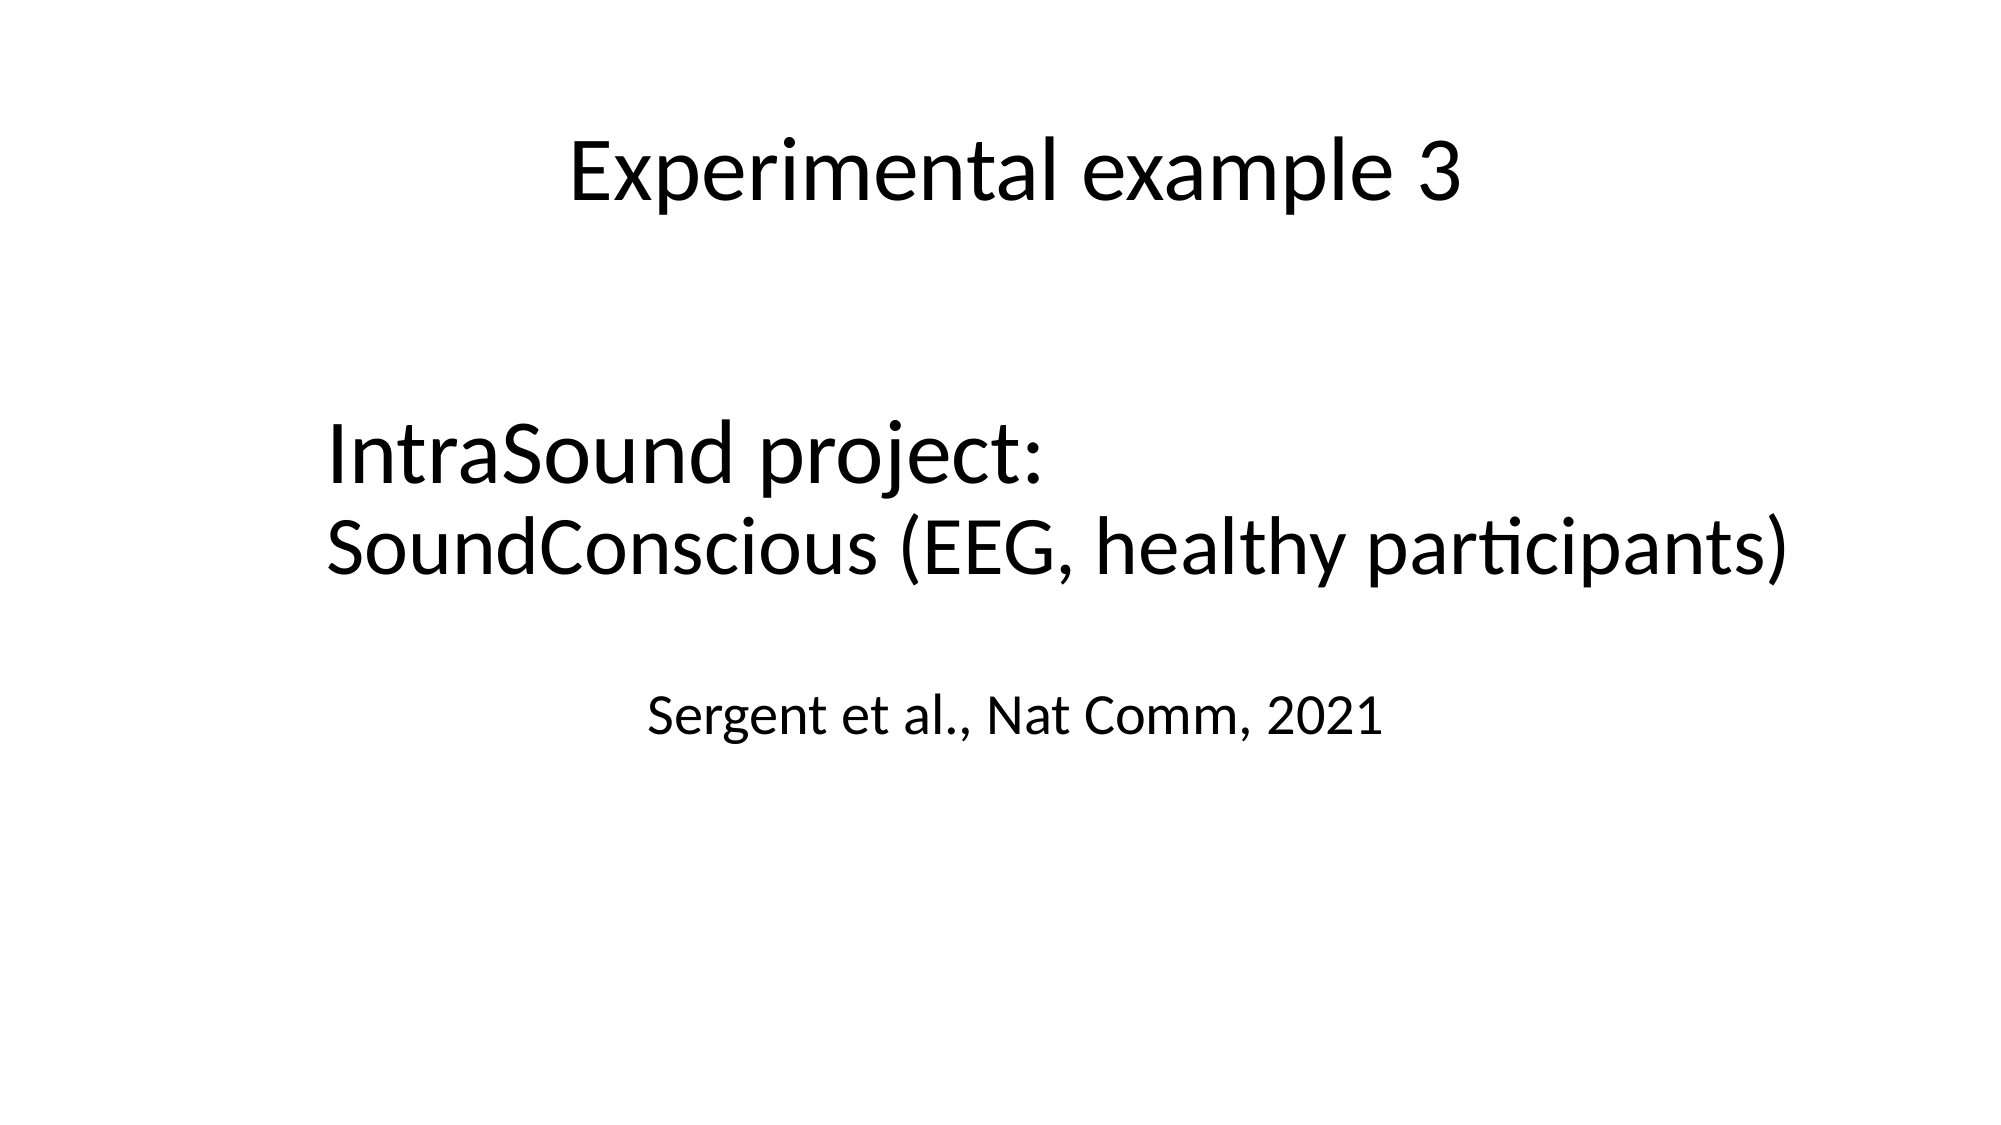

# Experimental example 3
IntraSound project:
SoundConscious (EEG, healthy participants)
Sergent et al., Nat Comm, 2021